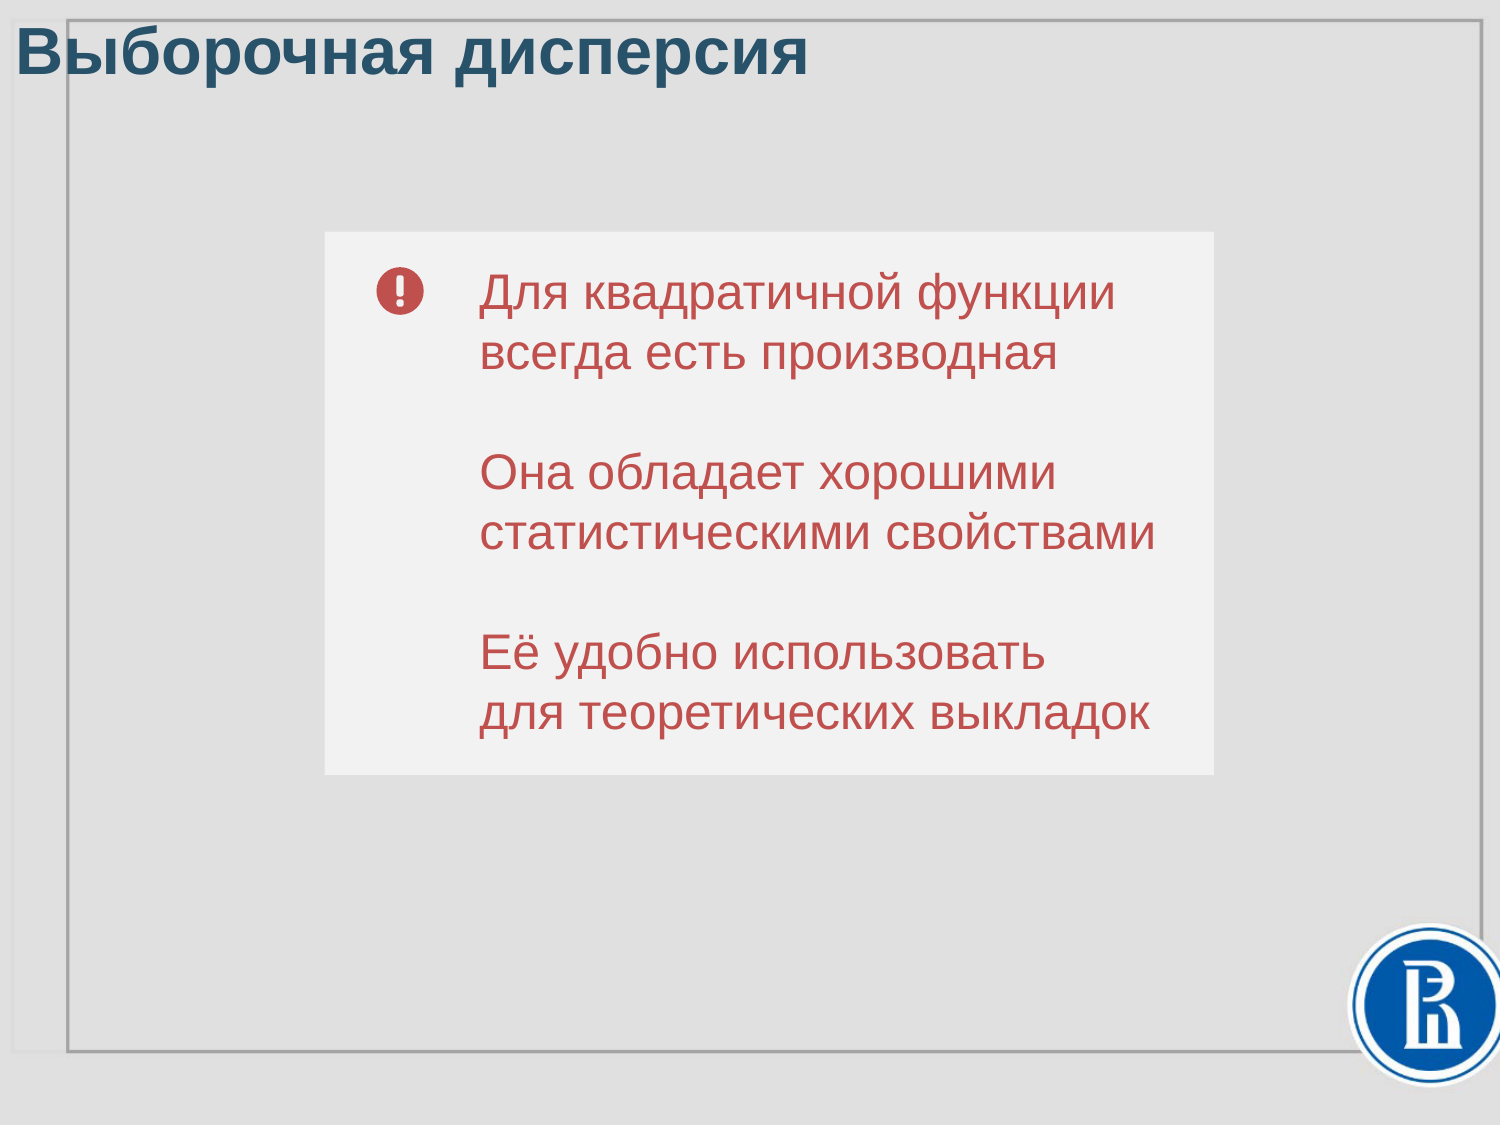

Выборочная дисперсия

Для квадратичной функции
всегда есть производная

Она обладает хорошими
статистическими свойствами

Её удобно использовать
для теоретических выкладок